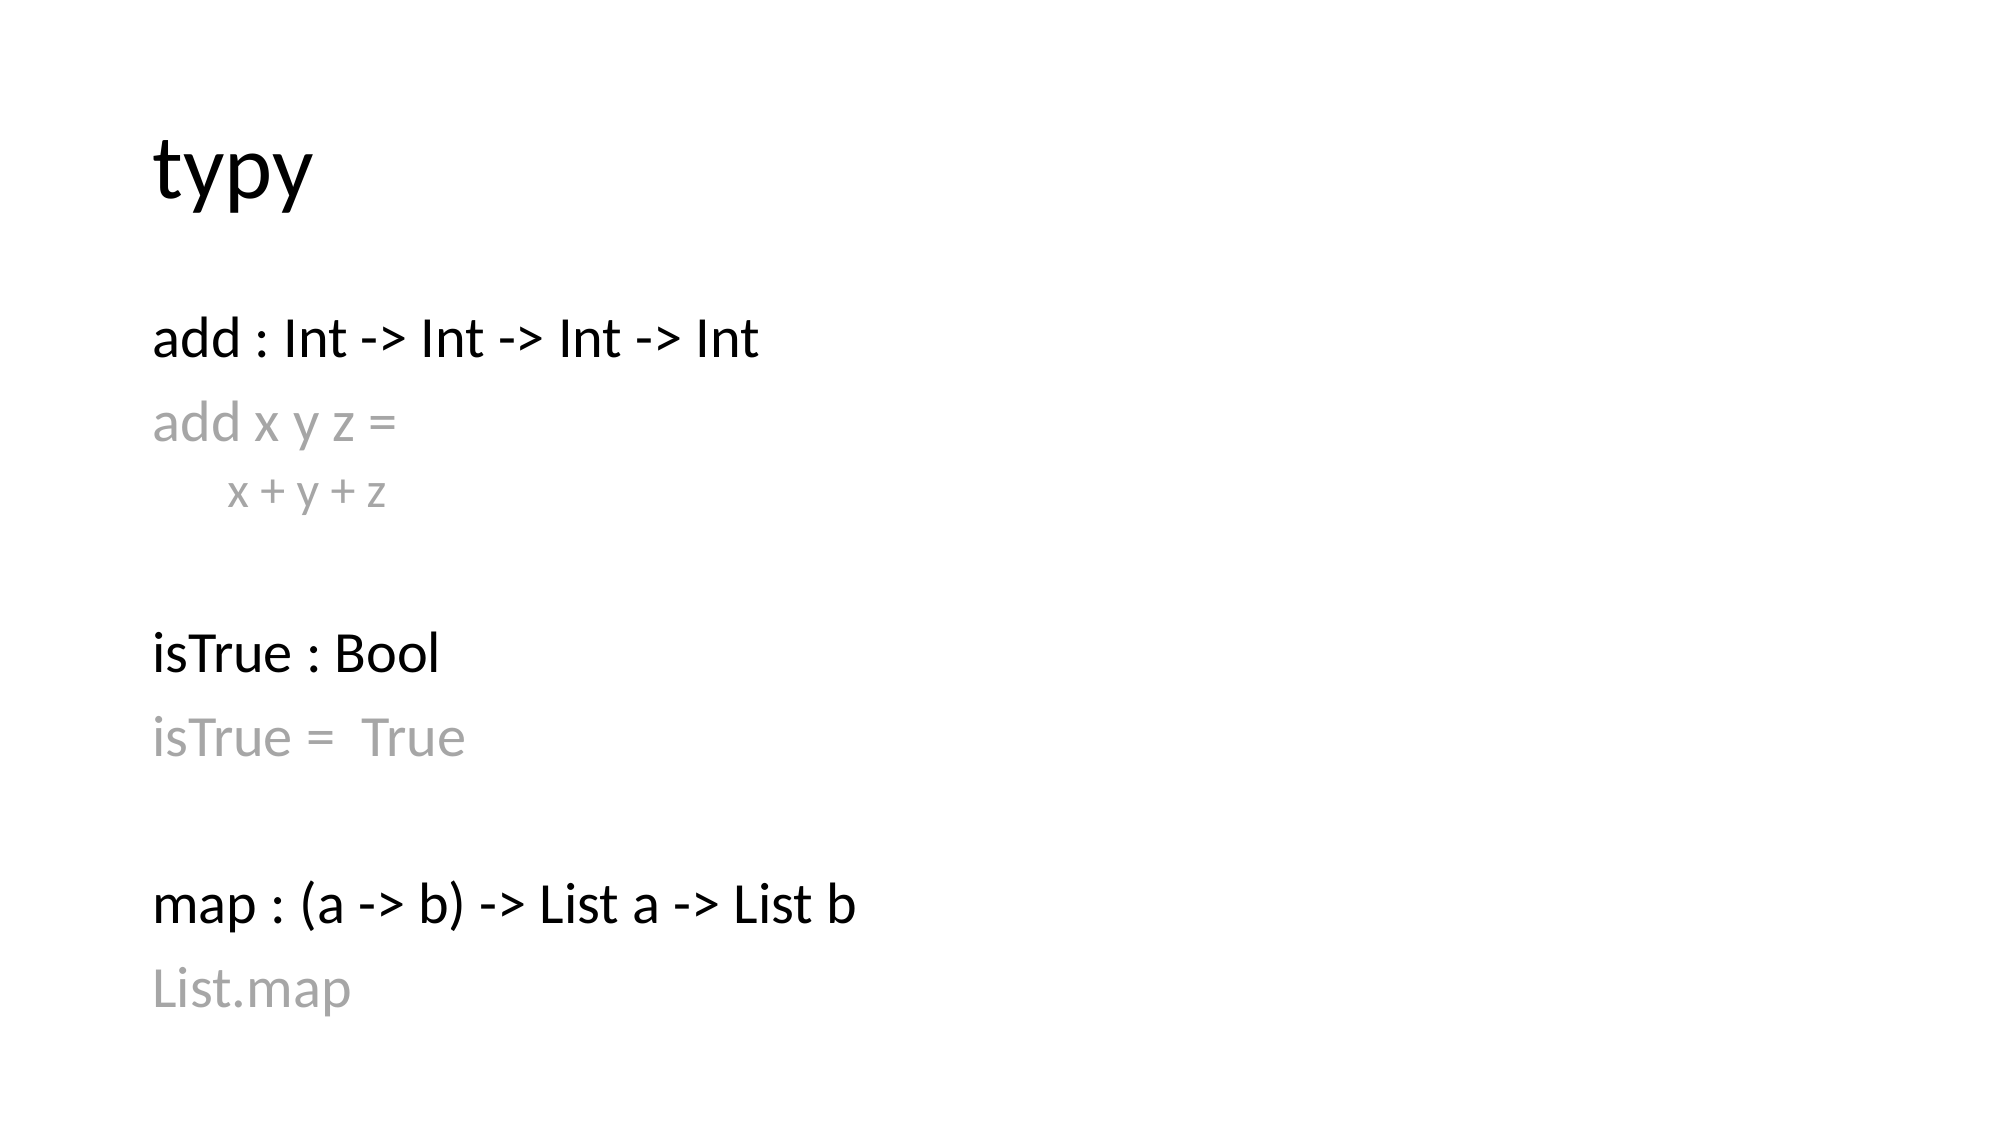

# typy
add : Int -> Int -> Int -> Int
add x y z =
x + y + z

isTrue : Bool
isTrue =  True

map : (a -> b) -> List a -> List b
List.map